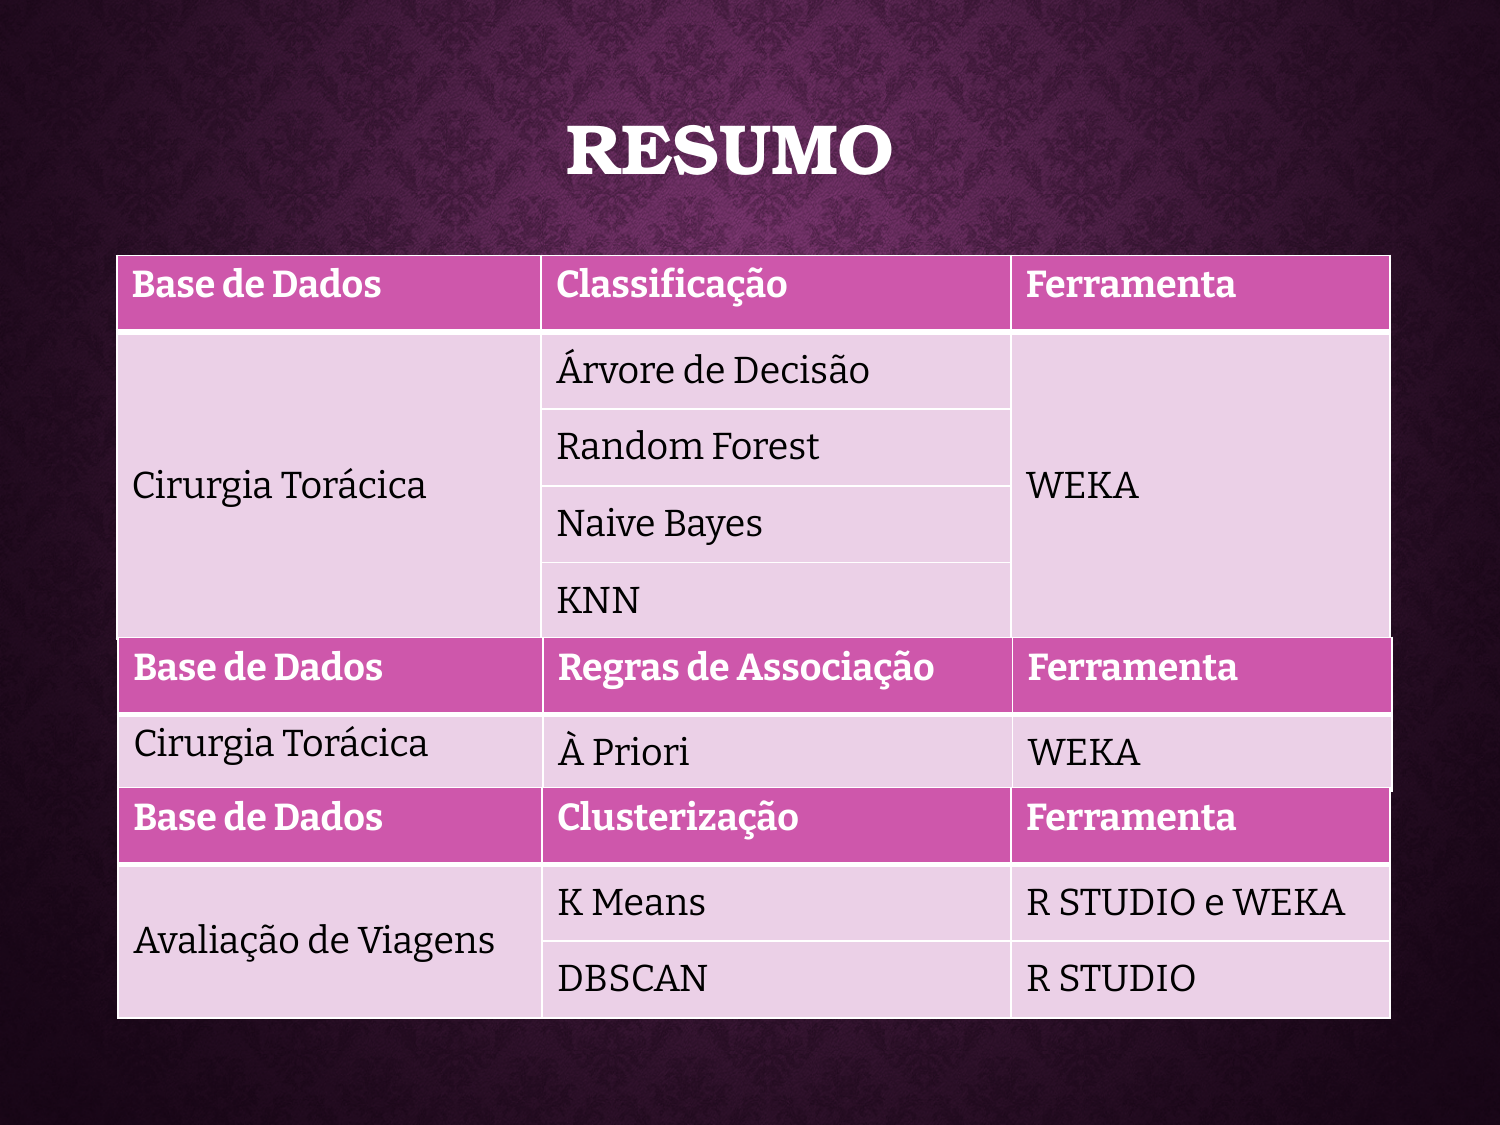

# Resumo
| Base de Dados | Classificação | Ferramenta |
| --- | --- | --- |
| Cirurgia Torácica | Árvore de Decisão | WEKA |
|  | Random Forest |  |
|  | Naive Bayes |  |
|  | KNN |  |
| Base de Dados | Regras de Associação | Ferramenta |
| --- | --- | --- |
| Cirurgia Torácica | À Priori | WEKA |
| Base de Dados | Clusterização | Ferramenta |
| --- | --- | --- |
| Avaliação de Viagens | K Means | R STUDIO e WEKA |
|  | DBSCAN | R STUDIO |